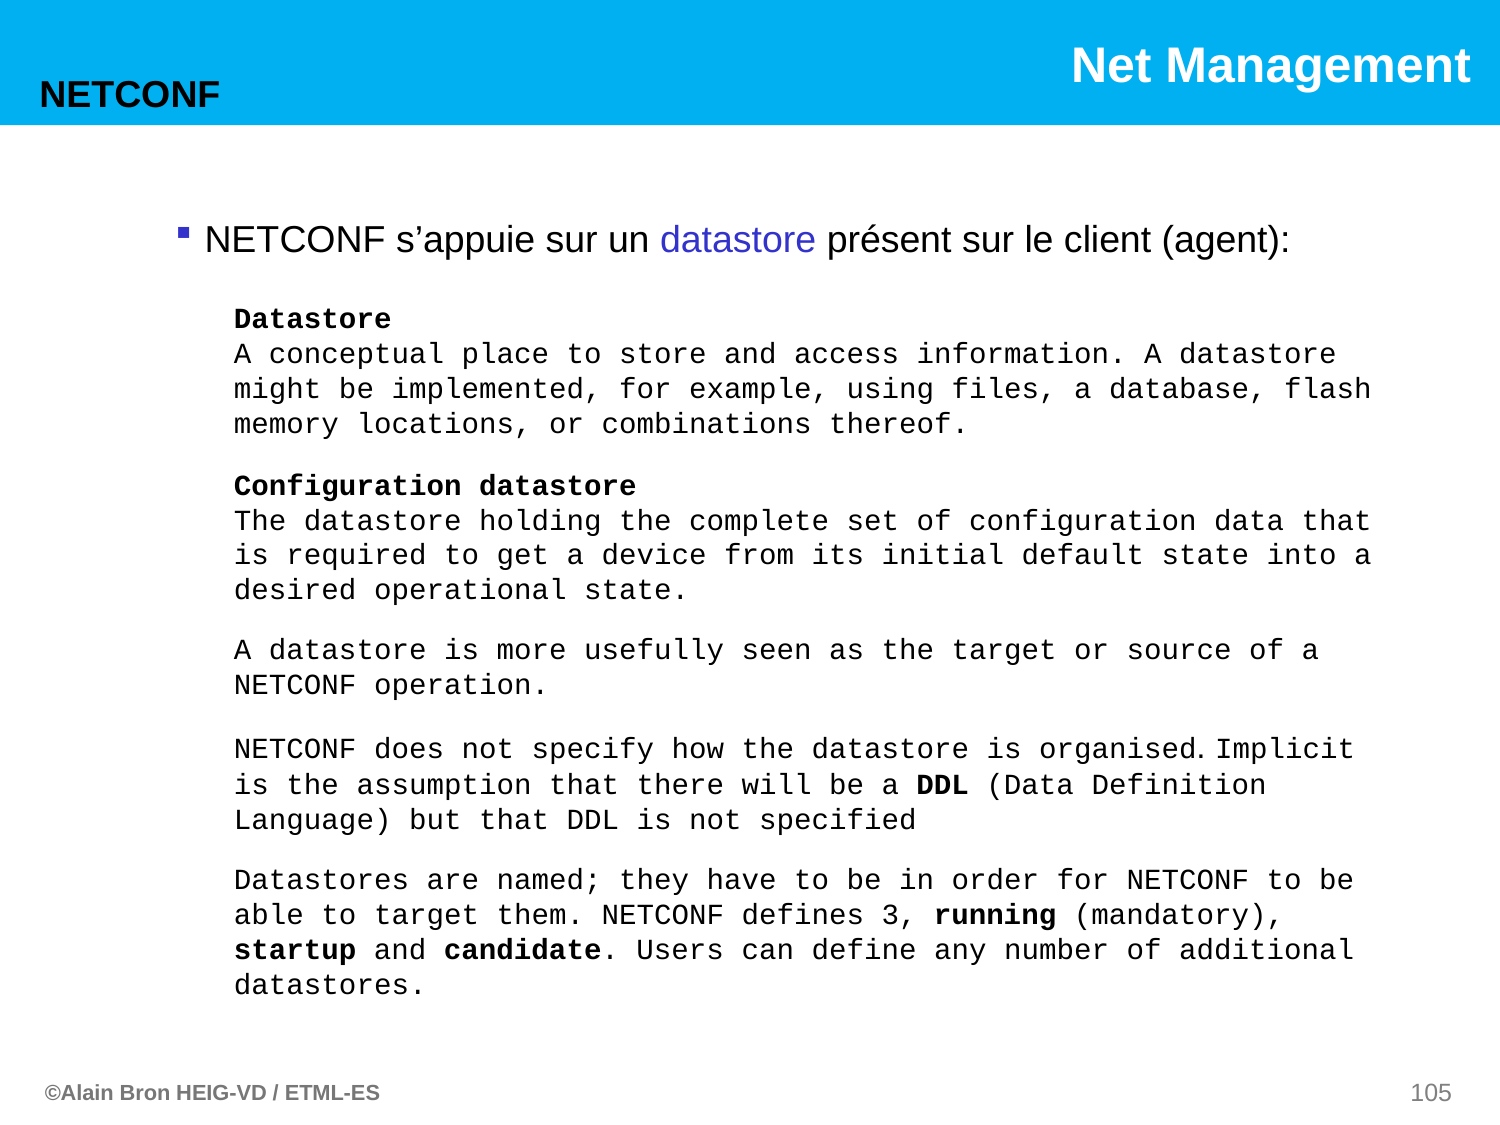

NETCONF
NETCONF s’appuie sur un datastore présent sur le client (agent):

Datastore
A conceptual place to store and access information. A datastore might be implemented, for example, using files, a database, flash memory locations, or combinations thereof.

Configuration datastore
The datastore holding the complete set of configuration data that is required to get a device from its initial default state into a desired operational state.

A datastore is more usefully seen as the target or source of a NETCONF operation.

NETCONF does not specify how the datastore is organised. Implicit is the assumption that there will be a DDL (Data Definition Language) but that DDL is not specified

Datastores are named; they have to be in order for NETCONF to be able to target them. NETCONF defines 3, running (mandatory), startup and candidate. Users can define any number of additional datastores.